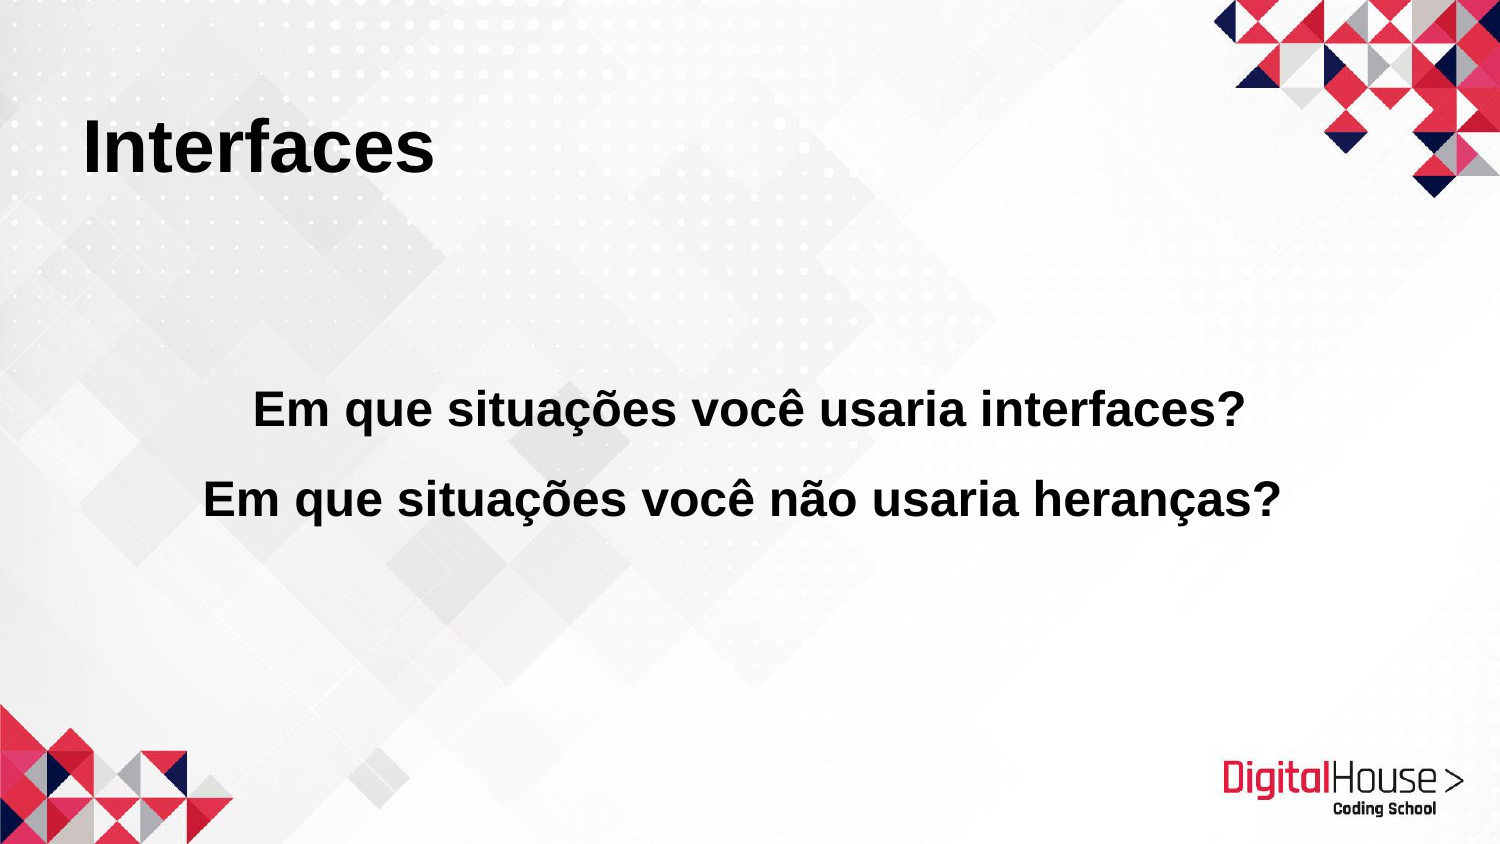

# Interfaces
Em que situações você usaria interfaces?
Em que situações você não usaria heranças?